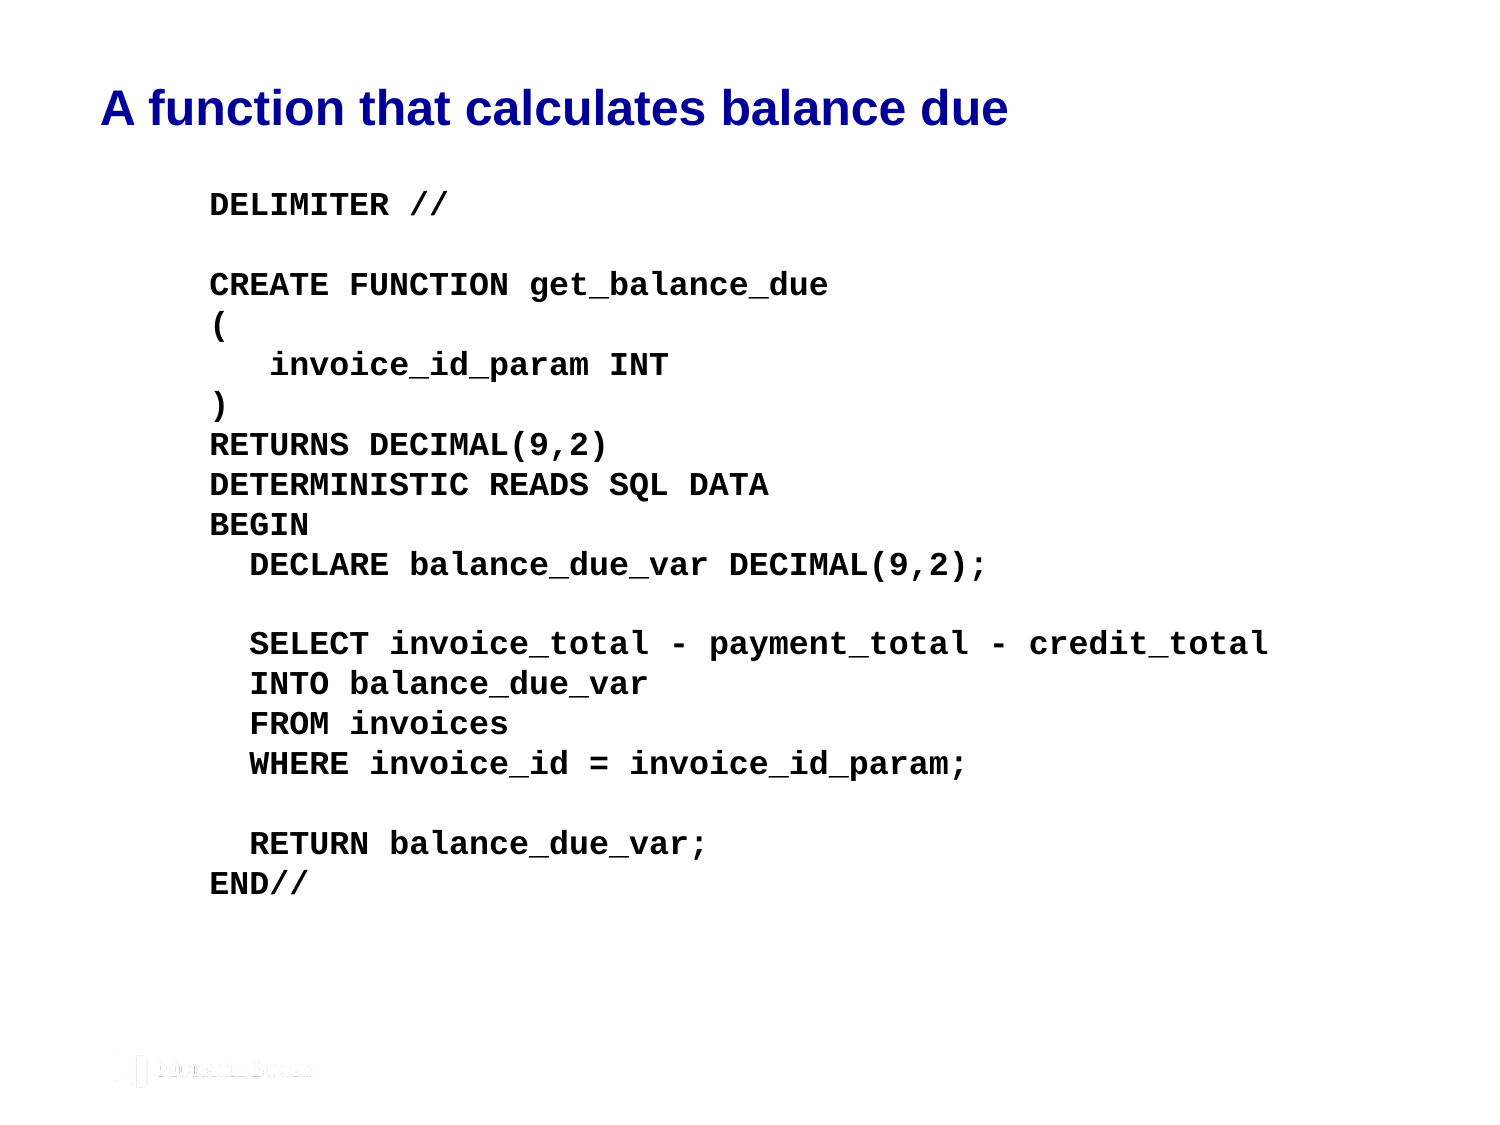

# A function that calculates balance due
DELIMITER //

CREATE FUNCTION get_balance_due
(
   invoice_id_param INT
)
RETURNS DECIMAL(9,2)
DETERMINISTIC READS SQL DATA
BEGIN
  DECLARE balance_due_var DECIMAL(9,2);

  SELECT invoice_total - payment_total - credit_total
  INTO balance_due_var
  FROM invoices
  WHERE invoice_id = invoice_id_param;

  RETURN balance_due_var;
END//

© 2019, Mike Murach & Associates, Inc.
Murach’s MySQL 3rd Edition

C15, Slide 220